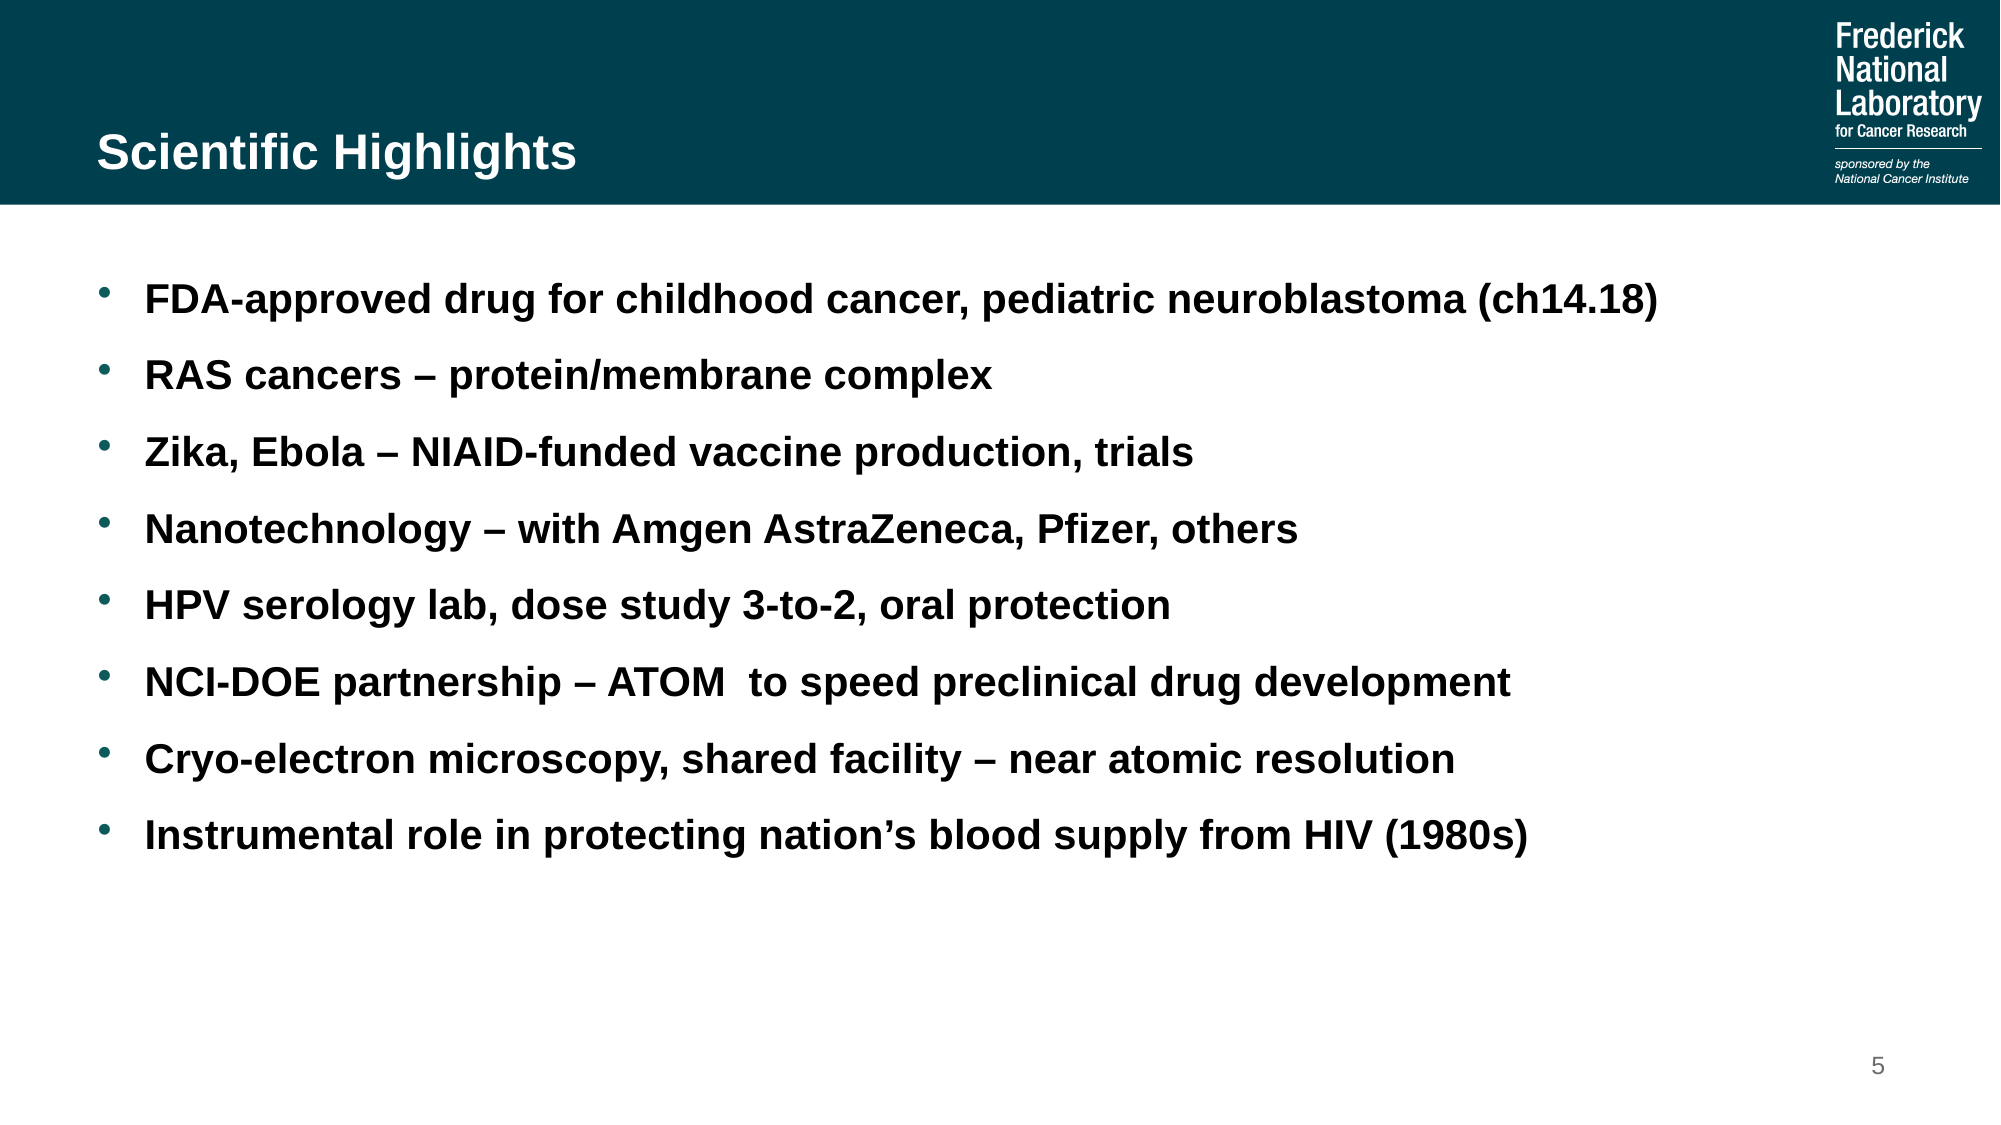

# Scientific Highlights
FDA-approved drug for childhood cancer, pediatric neuroblastoma (ch14.18)
RAS cancers – protein/membrane complex
Zika, Ebola – NIAID-funded vaccine production, trials
Nanotechnology – with Amgen AstraZeneca, Pfizer, others
HPV serology lab, dose study 3-to-2, oral protection
NCI-DOE partnership – ATOM  to speed preclinical drug development
Cryo-electron microscopy, shared facility – near atomic resolution
Instrumental role in protecting nation’s blood supply from HIV (1980s)
5